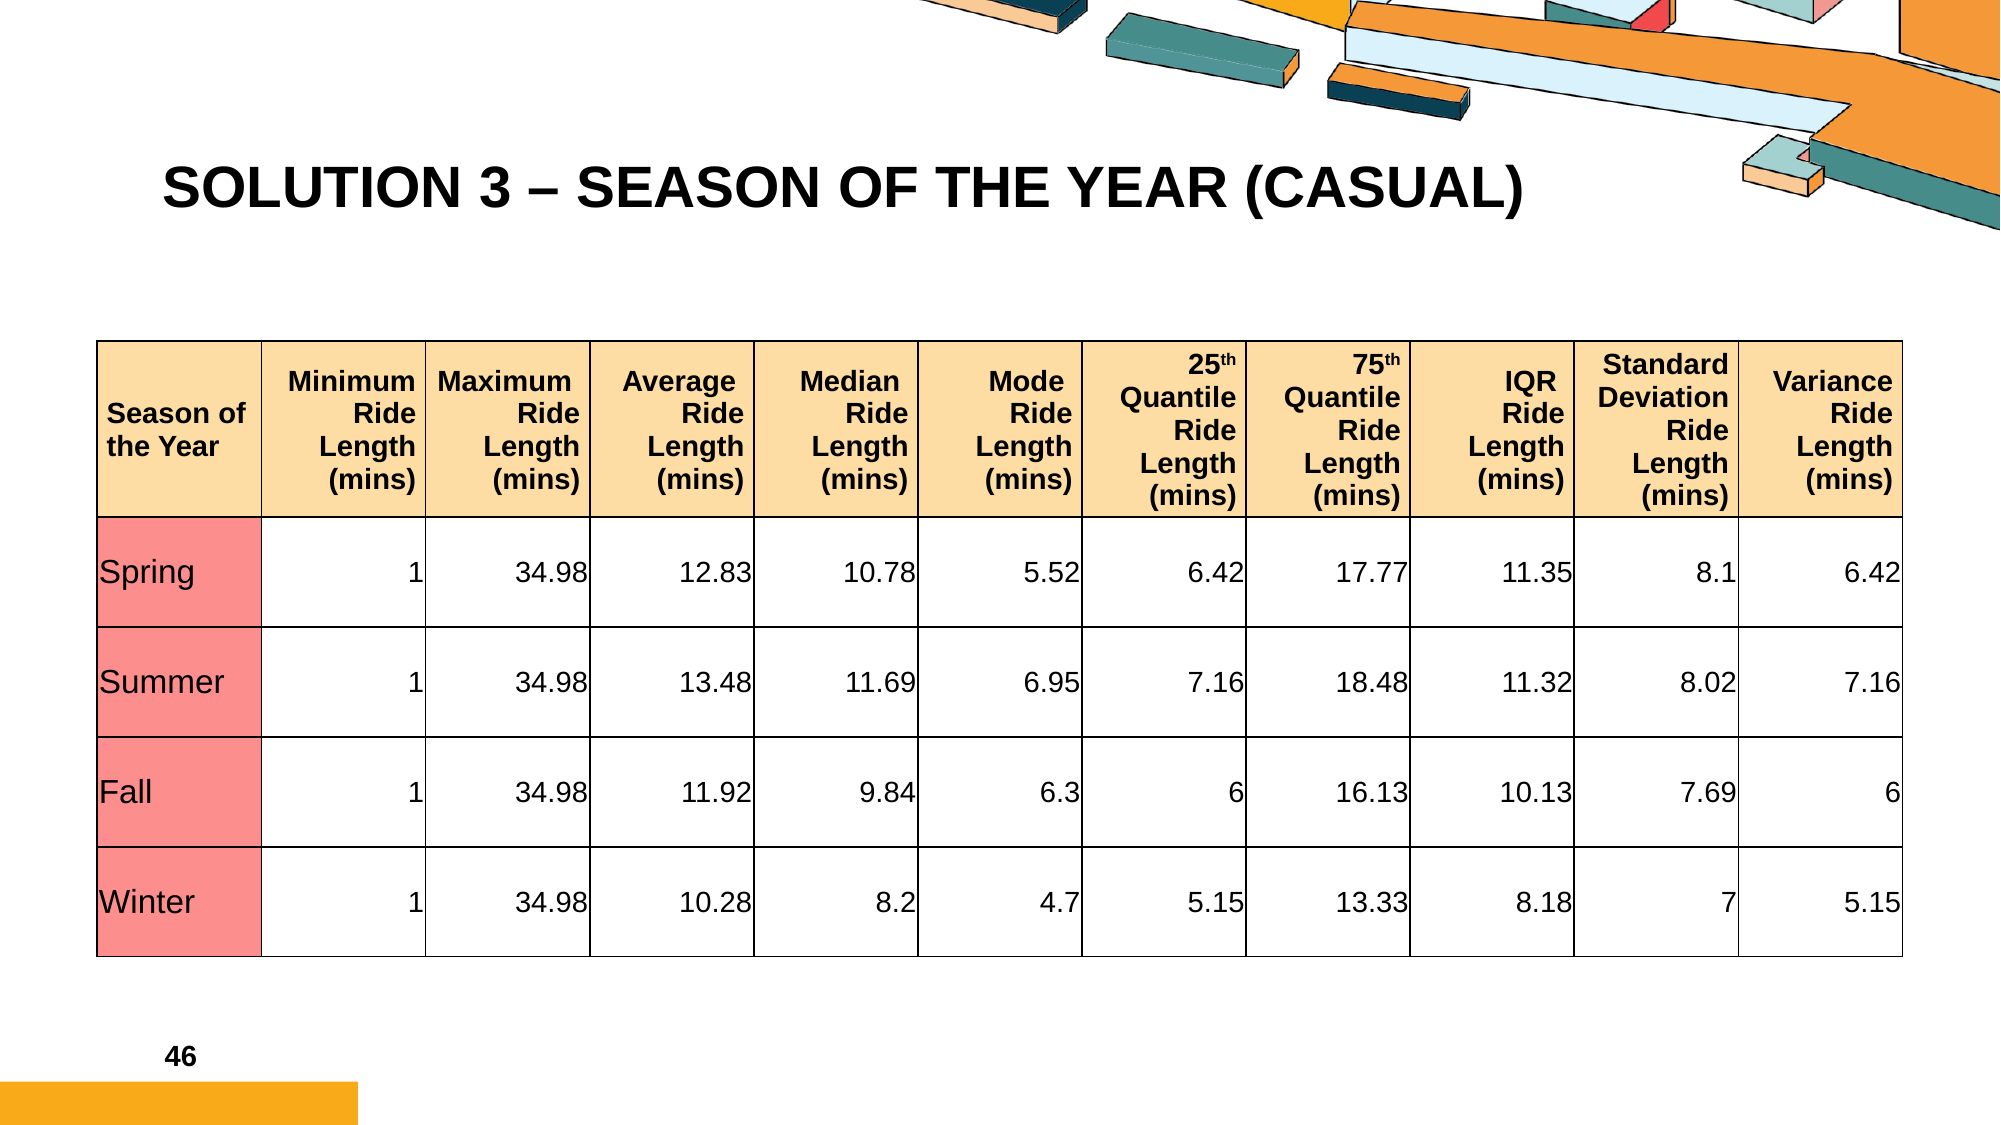

# Solution 3 – Season of the Year (Casual)
| Season of the Year | Minimum Ride Length (mins) | Maximum Ride Length (mins) | Average Ride Length (mins) | Median Ride Length (mins) | Mode Ride Length (mins) | 25th Quantile Ride Length (mins) | 75th Quantile Ride Length (mins) | IQR Ride Length (mins) | Standard Deviation Ride Length (mins) | Variance Ride Length (mins) |
| --- | --- | --- | --- | --- | --- | --- | --- | --- | --- | --- |
| Spring | 1 | 34.98 | 12.83 | 10.78 | 5.52 | 6.42 | 17.77 | 11.35 | 8.1 | 6.42 |
| Summer | 1 | 34.98 | 13.48 | 11.69 | 6.95 | 7.16 | 18.48 | 11.32 | 8.02 | 7.16 |
| Fall | 1 | 34.98 | 11.92 | 9.84 | 6.3 | 6 | 16.13 | 10.13 | 7.69 | 6 |
| Winter | 1 | 34.98 | 10.28 | 8.2 | 4.7 | 5.15 | 13.33 | 8.18 | 7 | 5.15 |
46